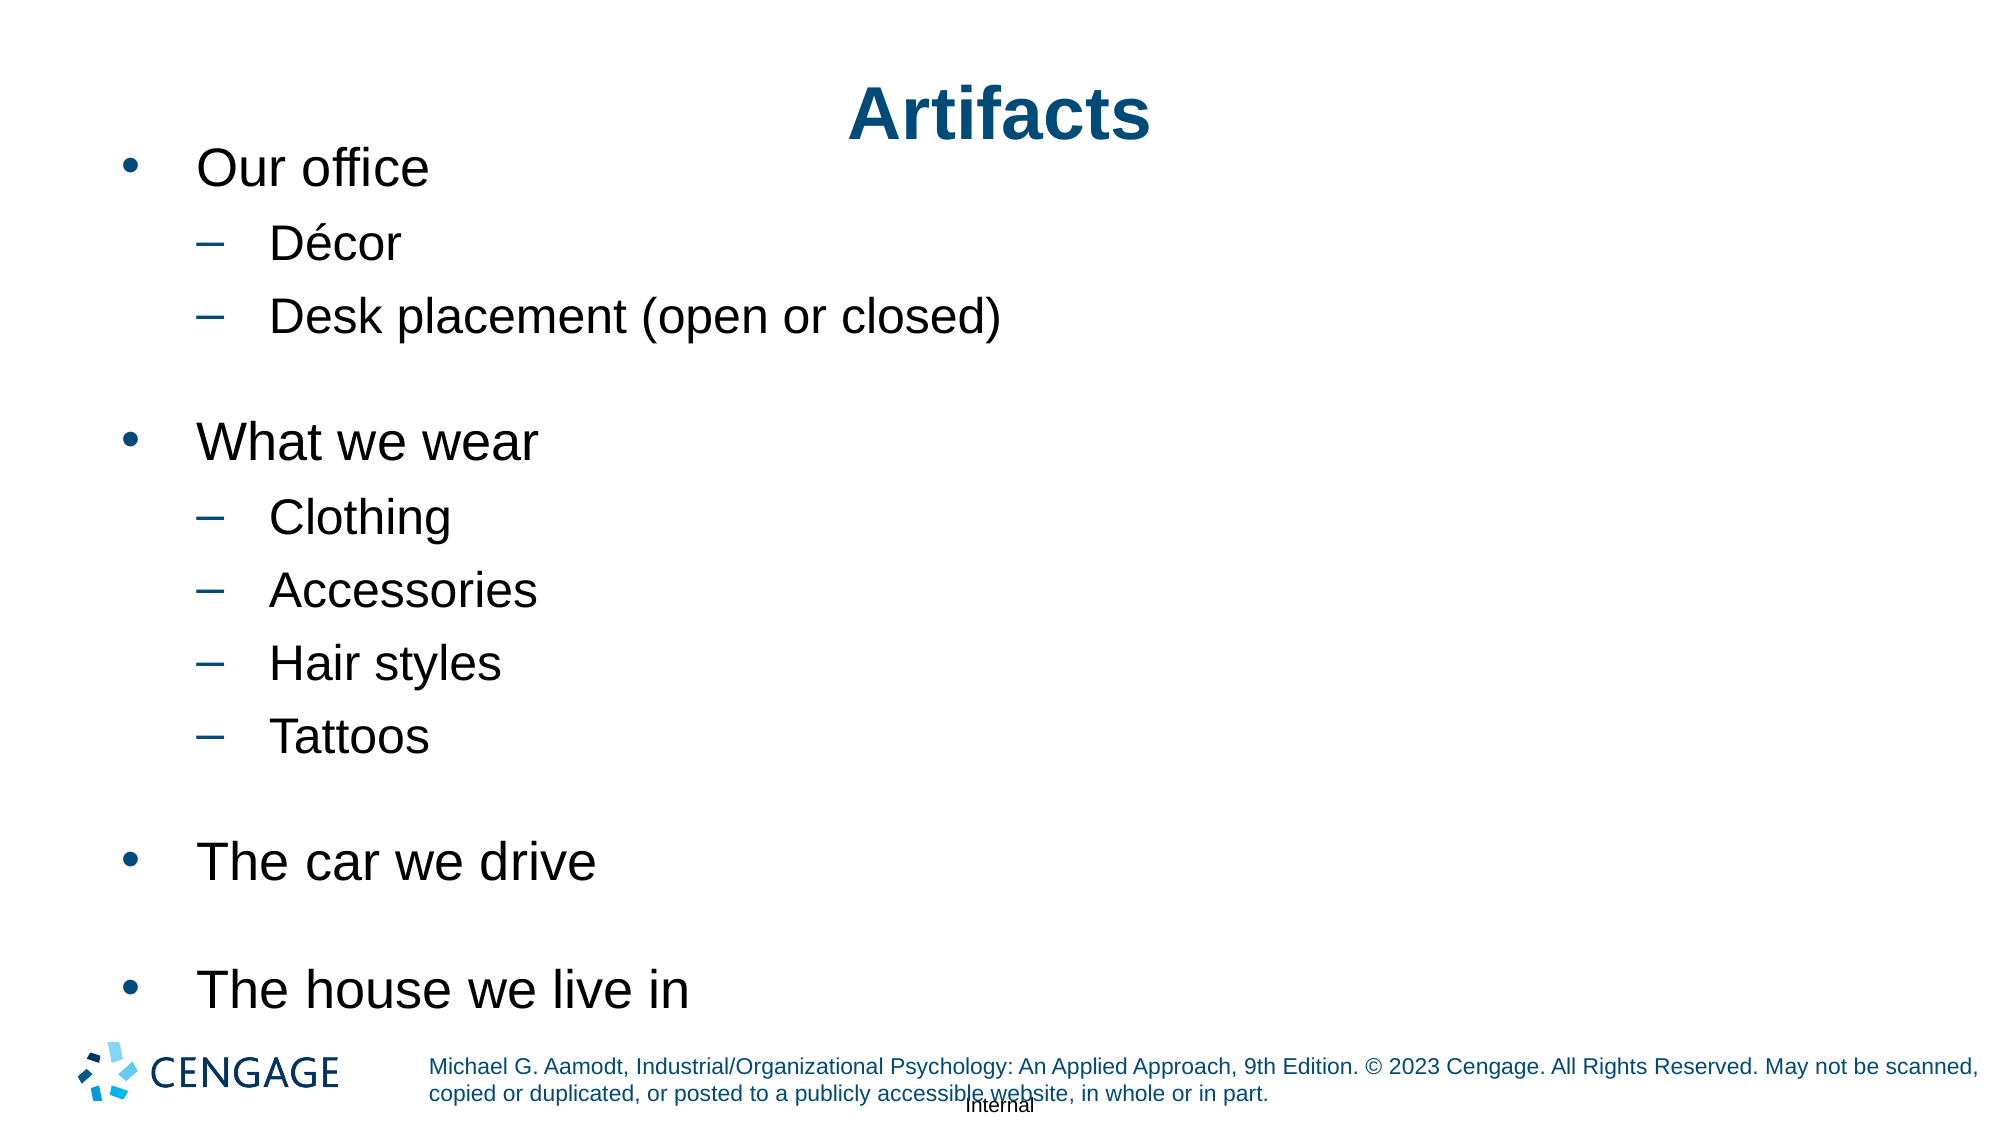

# Artifacts
Our office
Décor
Desk placement (open or closed)
What we wear
Clothing
Accessories
Hair styles
Tattoos
The car we drive
The house we live in